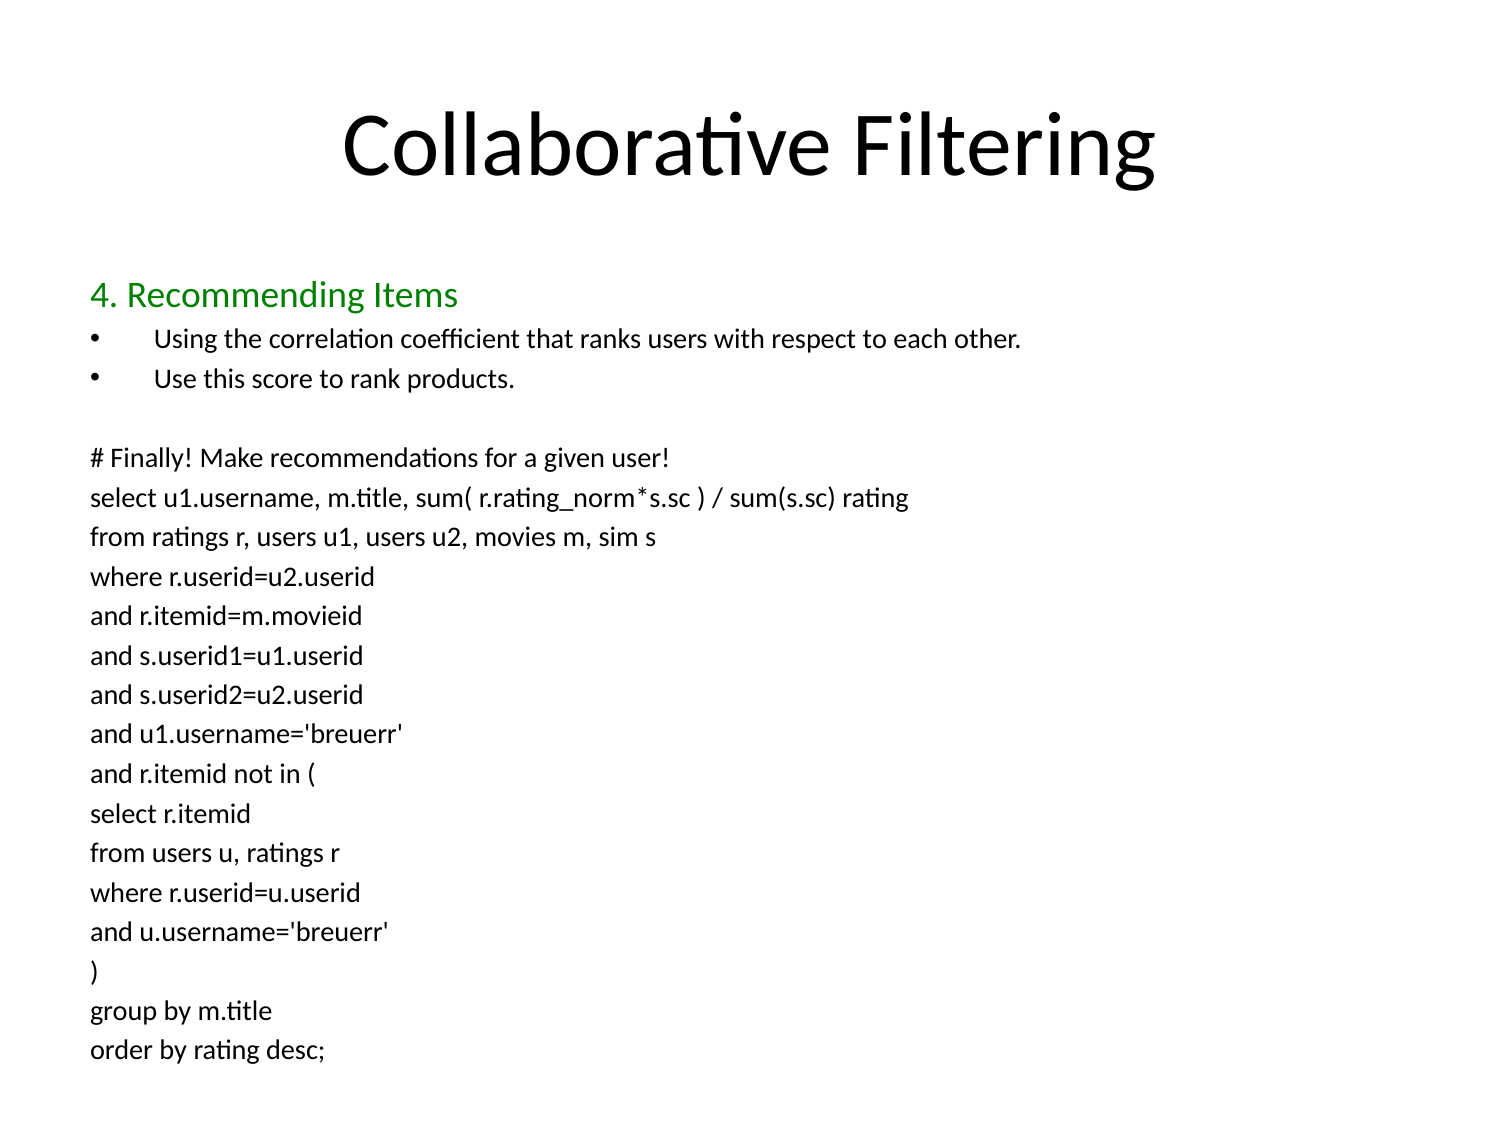

# Collaborative Filtering
4. Recommending Items
Using the correlation coefficient that ranks users with respect to each other.
Use this score to rank products.

# Finally! Make recommendations for a given user!
select u1.username, m.title, sum( r.rating_norm*s.sc ) / sum(s.sc) rating
from ratings r, users u1, users u2, movies m, sim s
where r.userid=u2.userid
and r.itemid=m.movieid
and s.userid1=u1.userid
and s.userid2=u2.userid
and u1.username='breuerr'
and r.itemid not in (
select r.itemid
from users u, ratings r
where r.userid=u.userid
and u.username='breuerr'
)
group by m.title
order by rating desc;